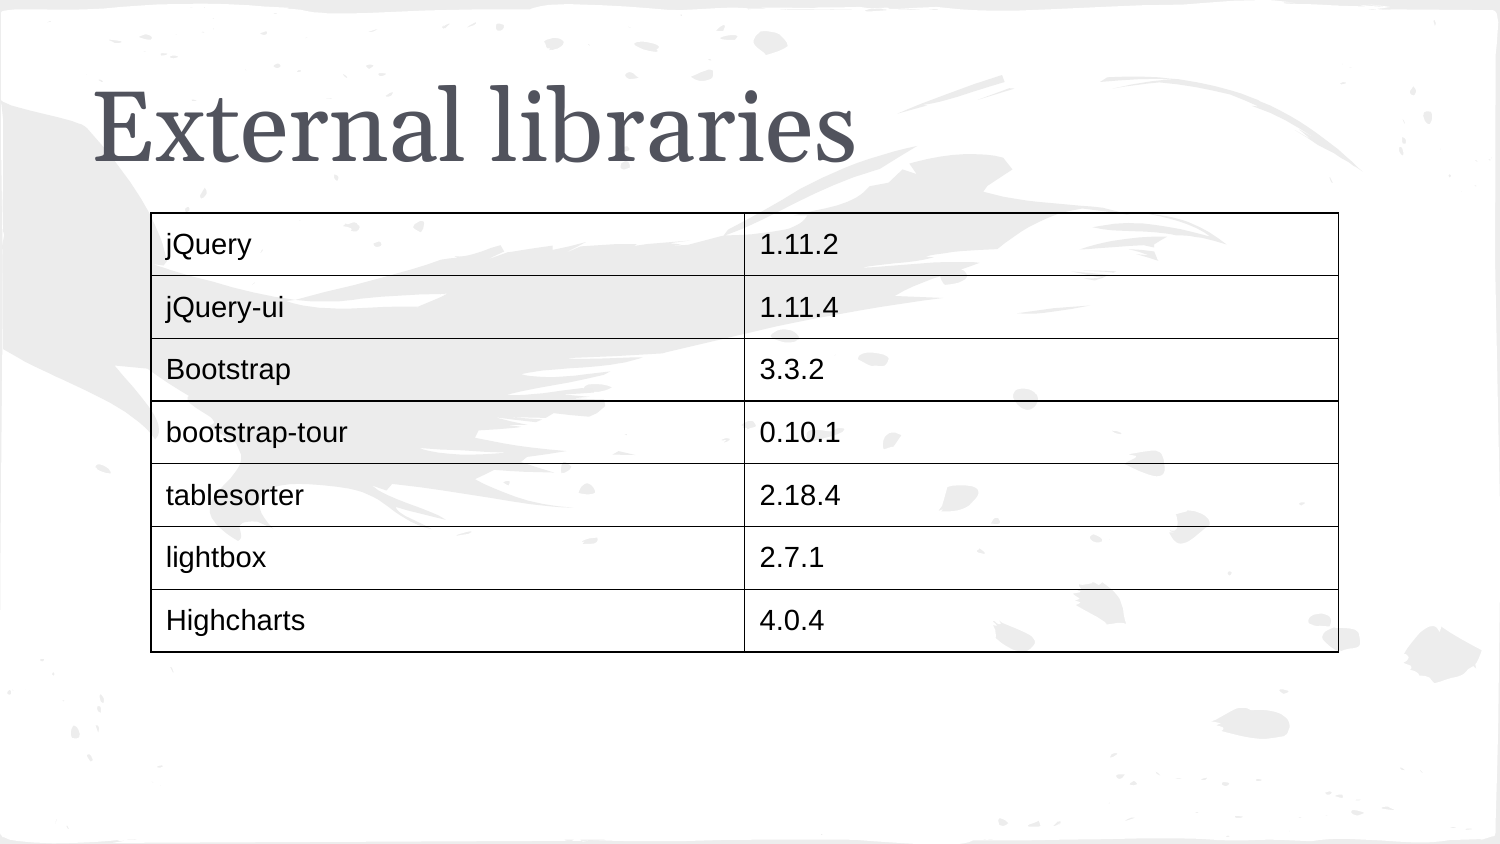

# External libraries
| jQuery | 1.11.2 |
| --- | --- |
| jQuery-ui | 1.11.4 |
| Bootstrap | 3.3.2 |
| bootstrap-tour | 0.10.1 |
| tablesorter | 2.18.4 |
| lightbox | 2.7.1 |
| Highcharts | 4.0.4 |